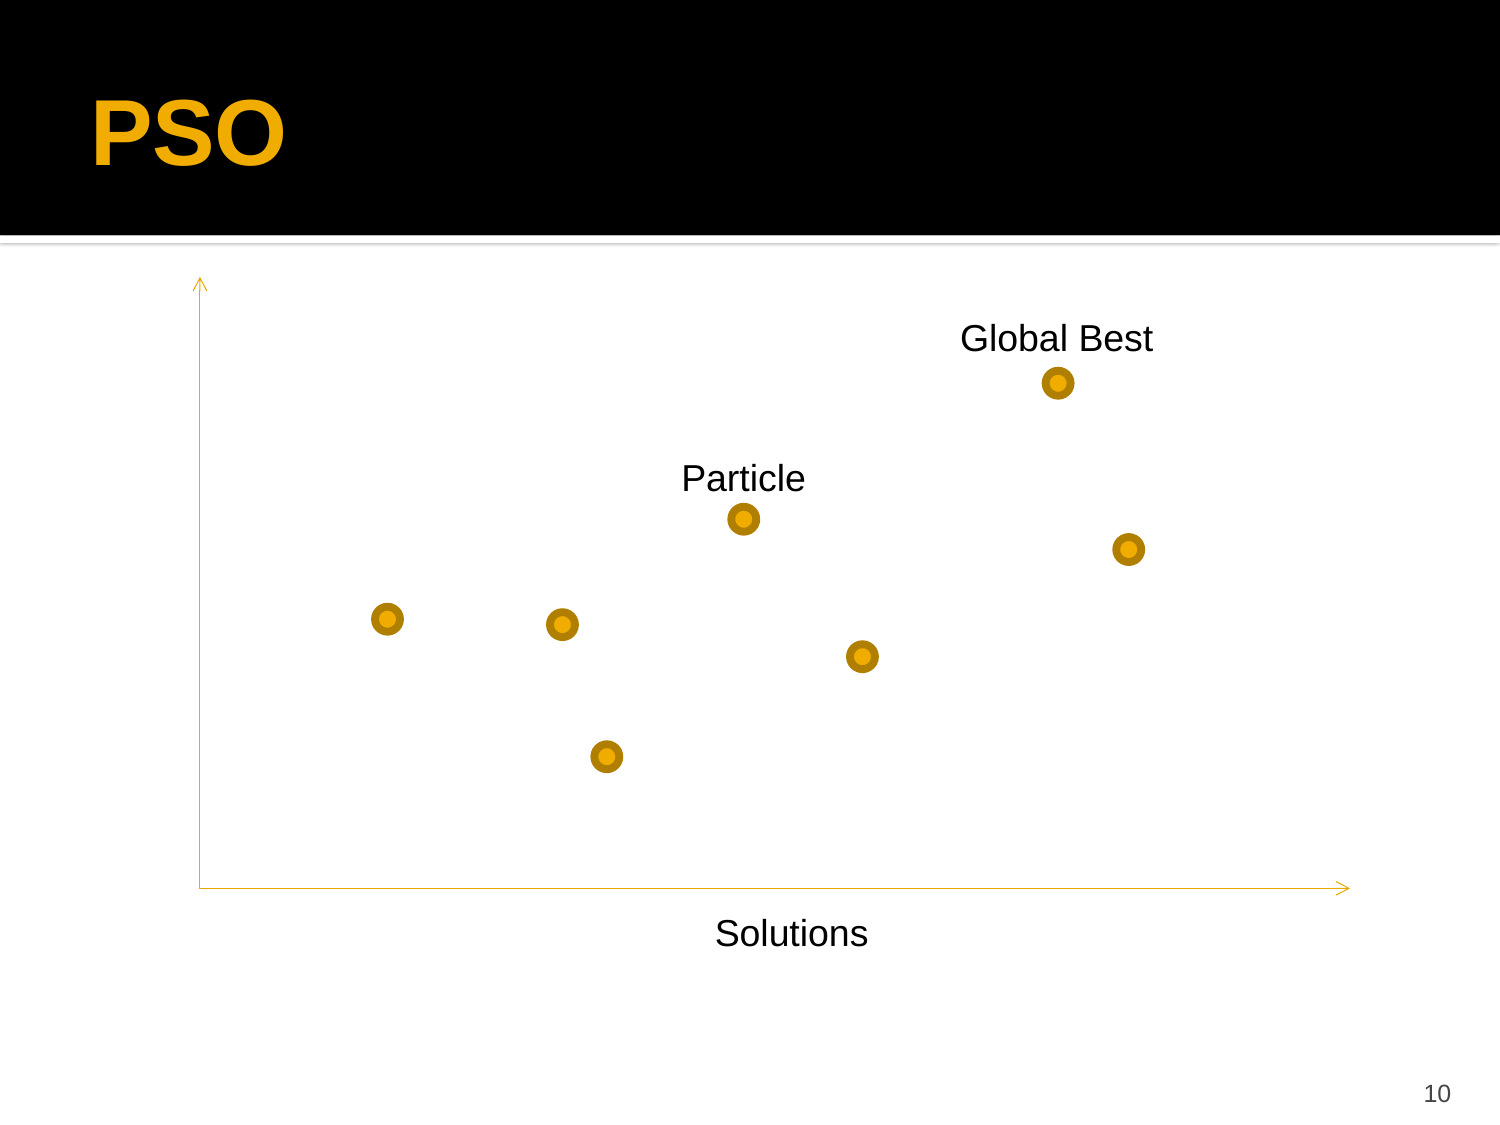

# PSO
Global Best

Particle

Solutions
10